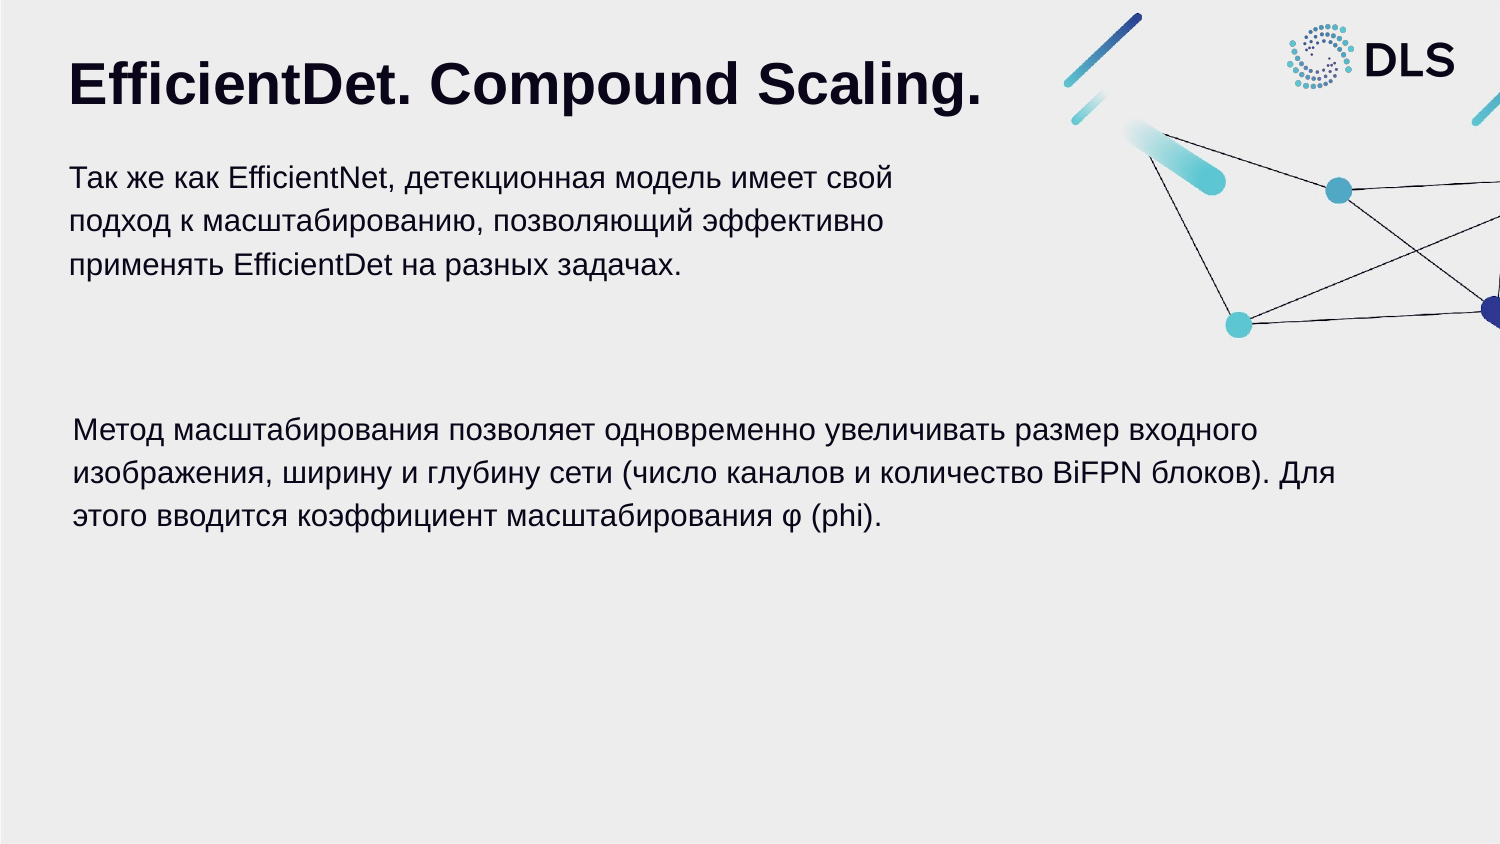

# EfficientDet. Compound Scaling.
Так же как EfficientNet, детекционная модель имеет свой подход к масштабированию, позволяющий эффективно применять EfficientDet на разных задачах.
Метод масштабирования позволяет одновременно увеличивать размер входного изображения, ширину и глубину сети (число каналов и количество BiFPN блоков). Для этого вводится коэффициент масштабирования φ (phi).